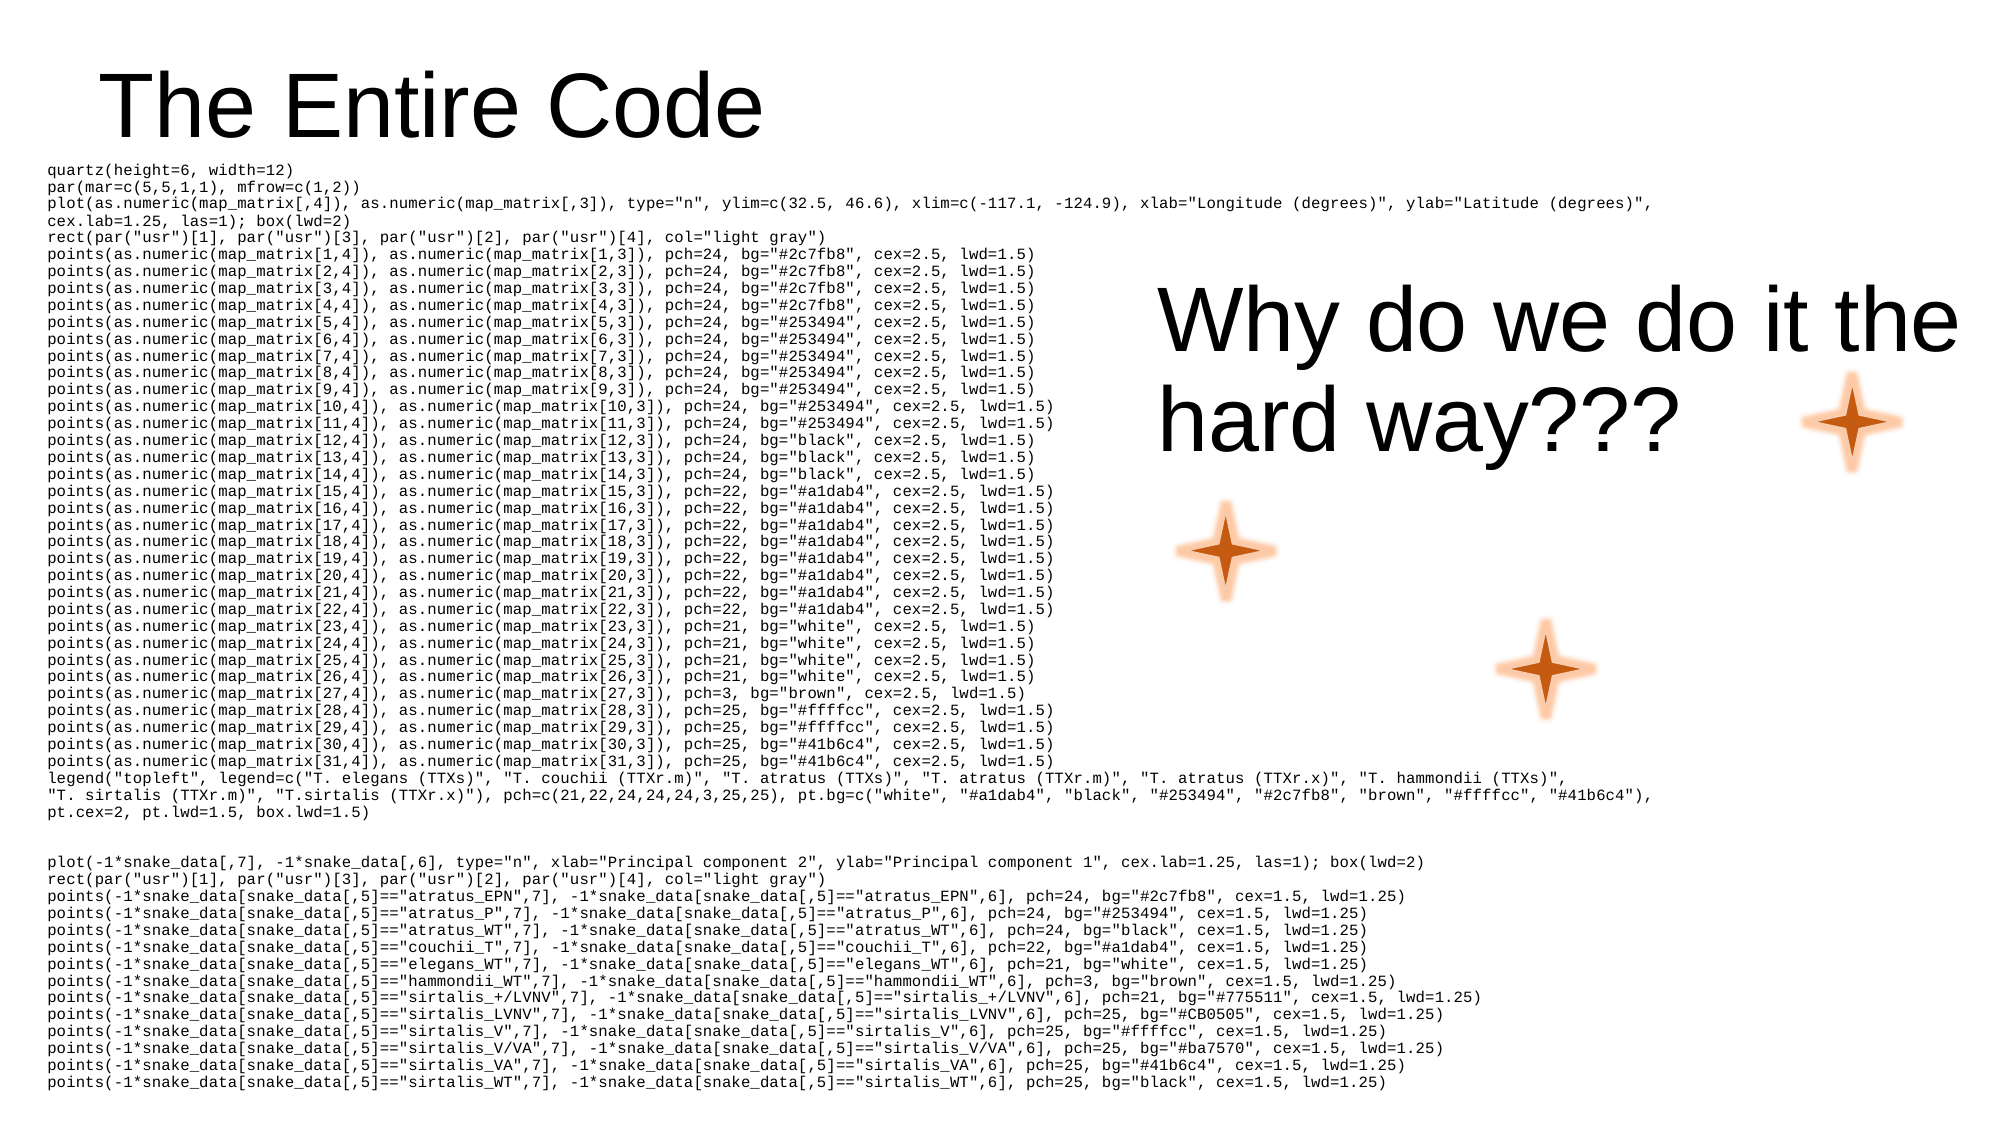

# The Entire Code
quartz(height=6, width=12)
par(mar=c(5,5,1,1), mfrow=c(1,2))
plot(as.numeric(map_matrix[,4]), as.numeric(map_matrix[,3]), type="n", ylim=c(32.5, 46.6), xlim=c(-117.1, -124.9), xlab="Longitude (degrees)", ylab="Latitude (degrees)",
cex.lab=1.25, las=1); box(lwd=2)
rect(par("usr")[1], par("usr")[3], par("usr")[2], par("usr")[4], col="light gray")
points(as.numeric(map_matrix[1,4]), as.numeric(map_matrix[1,3]), pch=24, bg="#2c7fb8", cex=2.5, lwd=1.5)
points(as.numeric(map_matrix[2,4]), as.numeric(map_matrix[2,3]), pch=24, bg="#2c7fb8", cex=2.5, lwd=1.5)
points(as.numeric(map_matrix[3,4]), as.numeric(map_matrix[3,3]), pch=24, bg="#2c7fb8", cex=2.5, lwd=1.5)
points(as.numeric(map_matrix[4,4]), as.numeric(map_matrix[4,3]), pch=24, bg="#2c7fb8", cex=2.5, lwd=1.5)
points(as.numeric(map_matrix[5,4]), as.numeric(map_matrix[5,3]), pch=24, bg="#253494", cex=2.5, lwd=1.5)
points(as.numeric(map_matrix[6,4]), as.numeric(map_matrix[6,3]), pch=24, bg="#253494", cex=2.5, lwd=1.5)
points(as.numeric(map_matrix[7,4]), as.numeric(map_matrix[7,3]), pch=24, bg="#253494", cex=2.5, lwd=1.5)
points(as.numeric(map_matrix[8,4]), as.numeric(map_matrix[8,3]), pch=24, bg="#253494", cex=2.5, lwd=1.5)
points(as.numeric(map_matrix[9,4]), as.numeric(map_matrix[9,3]), pch=24, bg="#253494", cex=2.5, lwd=1.5)
points(as.numeric(map_matrix[10,4]), as.numeric(map_matrix[10,3]), pch=24, bg="#253494", cex=2.5, lwd=1.5)
points(as.numeric(map_matrix[11,4]), as.numeric(map_matrix[11,3]), pch=24, bg="#253494", cex=2.5, lwd=1.5)
points(as.numeric(map_matrix[12,4]), as.numeric(map_matrix[12,3]), pch=24, bg="black", cex=2.5, lwd=1.5)
points(as.numeric(map_matrix[13,4]), as.numeric(map_matrix[13,3]), pch=24, bg="black", cex=2.5, lwd=1.5)
points(as.numeric(map_matrix[14,4]), as.numeric(map_matrix[14,3]), pch=24, bg="black", cex=2.5, lwd=1.5)
points(as.numeric(map_matrix[15,4]), as.numeric(map_matrix[15,3]), pch=22, bg="#a1dab4", cex=2.5, lwd=1.5)
points(as.numeric(map_matrix[16,4]), as.numeric(map_matrix[16,3]), pch=22, bg="#a1dab4", cex=2.5, lwd=1.5)
points(as.numeric(map_matrix[17,4]), as.numeric(map_matrix[17,3]), pch=22, bg="#a1dab4", cex=2.5, lwd=1.5)
points(as.numeric(map_matrix[18,4]), as.numeric(map_matrix[18,3]), pch=22, bg="#a1dab4", cex=2.5, lwd=1.5)
points(as.numeric(map_matrix[19,4]), as.numeric(map_matrix[19,3]), pch=22, bg="#a1dab4", cex=2.5, lwd=1.5)
points(as.numeric(map_matrix[20,4]), as.numeric(map_matrix[20,3]), pch=22, bg="#a1dab4", cex=2.5, lwd=1.5)
points(as.numeric(map_matrix[21,4]), as.numeric(map_matrix[21,3]), pch=22, bg="#a1dab4", cex=2.5, lwd=1.5)
points(as.numeric(map_matrix[22,4]), as.numeric(map_matrix[22,3]), pch=22, bg="#a1dab4", cex=2.5, lwd=1.5)
points(as.numeric(map_matrix[23,4]), as.numeric(map_matrix[23,3]), pch=21, bg="white", cex=2.5, lwd=1.5)
points(as.numeric(map_matrix[24,4]), as.numeric(map_matrix[24,3]), pch=21, bg="white", cex=2.5, lwd=1.5)
points(as.numeric(map_matrix[25,4]), as.numeric(map_matrix[25,3]), pch=21, bg="white", cex=2.5, lwd=1.5)
points(as.numeric(map_matrix[26,4]), as.numeric(map_matrix[26,3]), pch=21, bg="white", cex=2.5, lwd=1.5)
points(as.numeric(map_matrix[27,4]), as.numeric(map_matrix[27,3]), pch=3, bg="brown", cex=2.5, lwd=1.5)
points(as.numeric(map_matrix[28,4]), as.numeric(map_matrix[28,3]), pch=25, bg="#ffffcc", cex=2.5, lwd=1.5)
points(as.numeric(map_matrix[29,4]), as.numeric(map_matrix[29,3]), pch=25, bg="#ffffcc", cex=2.5, lwd=1.5)
points(as.numeric(map_matrix[30,4]), as.numeric(map_matrix[30,3]), pch=25, bg="#41b6c4", cex=2.5, lwd=1.5)
points(as.numeric(map_matrix[31,4]), as.numeric(map_matrix[31,3]), pch=25, bg="#41b6c4", cex=2.5, lwd=1.5)
legend("topleft", legend=c("T. elegans (TTXs)", "T. couchii (TTXr.m)", "T. atratus (TTXs)", "T. atratus (TTXr.m)", "T. atratus (TTXr.x)", "T. hammondii (TTXs)",
"T. sirtalis (TTXr.m)", "T.sirtalis (TTXr.x)"), pch=c(21,22,24,24,24,3,25,25), pt.bg=c("white", "#a1dab4", "black", "#253494", "#2c7fb8", "brown", "#ffffcc", "#41b6c4"),
pt.cex=2, pt.lwd=1.5, box.lwd=1.5)

plot(-1*snake_data[,7], -1*snake_data[,6], type="n", xlab="Principal component 2", ylab="Principal component 1", cex.lab=1.25, las=1); box(lwd=2)
rect(par("usr")[1], par("usr")[3], par("usr")[2], par("usr")[4], col="light gray")
points(-1*snake_data[snake_data[,5]=="atratus_EPN",7], -1*snake_data[snake_data[,5]=="atratus_EPN",6], pch=24, bg="#2c7fb8", cex=1.5, lwd=1.25)
points(-1*snake_data[snake_data[,5]=="atratus_P",7], -1*snake_data[snake_data[,5]=="atratus_P",6], pch=24, bg="#253494", cex=1.5, lwd=1.25)
points(-1*snake_data[snake_data[,5]=="atratus_WT",7], -1*snake_data[snake_data[,5]=="atratus_WT",6], pch=24, bg="black", cex=1.5, lwd=1.25)
points(-1*snake_data[snake_data[,5]=="couchii_T",7], -1*snake_data[snake_data[,5]=="couchii_T",6], pch=22, bg="#a1dab4", cex=1.5, lwd=1.25)
points(-1*snake_data[snake_data[,5]=="elegans_WT",7], -1*snake_data[snake_data[,5]=="elegans_WT",6], pch=21, bg="white", cex=1.5, lwd=1.25)
points(-1*snake_data[snake_data[,5]=="hammondii_WT",7], -1*snake_data[snake_data[,5]=="hammondii_WT",6], pch=3, bg="brown", cex=1.5, lwd=1.25)
points(-1*snake_data[snake_data[,5]=="sirtalis_+/LVNV",7], -1*snake_data[snake_data[,5]=="sirtalis_+/LVNV",6], pch=21, bg="#775511", cex=1.5, lwd=1.25)
points(-1*snake_data[snake_data[,5]=="sirtalis_LVNV",7], -1*snake_data[snake_data[,5]=="sirtalis_LVNV",6], pch=25, bg="#CB0505", cex=1.5, lwd=1.25)
points(-1*snake_data[snake_data[,5]=="sirtalis_V",7], -1*snake_data[snake_data[,5]=="sirtalis_V",6], pch=25, bg="#ffffcc", cex=1.5, lwd=1.25)
points(-1*snake_data[snake_data[,5]=="sirtalis_V/VA",7], -1*snake_data[snake_data[,5]=="sirtalis_V/VA",6], pch=25, bg="#ba7570", cex=1.5, lwd=1.25)
points(-1*snake_data[snake_data[,5]=="sirtalis_VA",7], -1*snake_data[snake_data[,5]=="sirtalis_VA",6], pch=25, bg="#41b6c4", cex=1.5, lwd=1.25)
points(-1*snake_data[snake_data[,5]=="sirtalis_WT",7], -1*snake_data[snake_data[,5]=="sirtalis_WT",6], pch=25, bg="black", cex=1.5, lwd=1.25)
Why do we do it the hard way???

Documentation